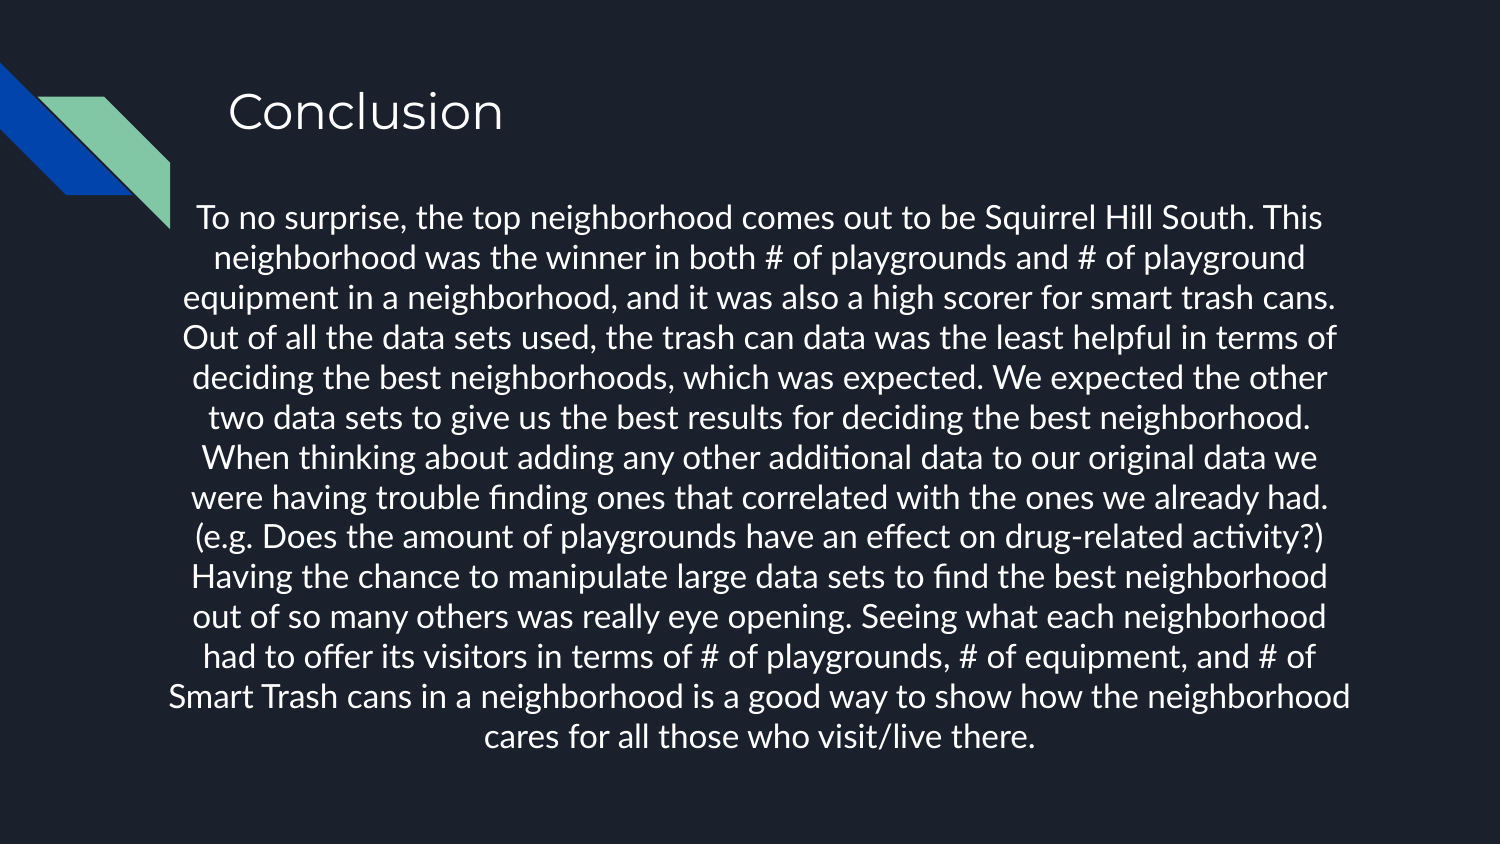

# Conclusion
To no surprise, the top neighborhood comes out to be Squirrel Hill South. This neighborhood was the winner in both # of playgrounds and # of playground equipment in a neighborhood, and it was also a high scorer for smart trash cans. Out of all the data sets used, the trash can data was the least helpful in terms of deciding the best neighborhoods, which was expected. We expected the other two data sets to give us the best results for deciding the best neighborhood. When thinking about adding any other additional data to our original data we were having trouble finding ones that correlated with the ones we already had. (e.g. Does the amount of playgrounds have an effect on drug-related activity?) Having the chance to manipulate large data sets to find the best neighborhood out of so many others was really eye opening. Seeing what each neighborhood had to offer its visitors in terms of # of playgrounds, # of equipment, and # of Smart Trash cans in a neighborhood is a good way to show how the neighborhood cares for all those who visit/live there.